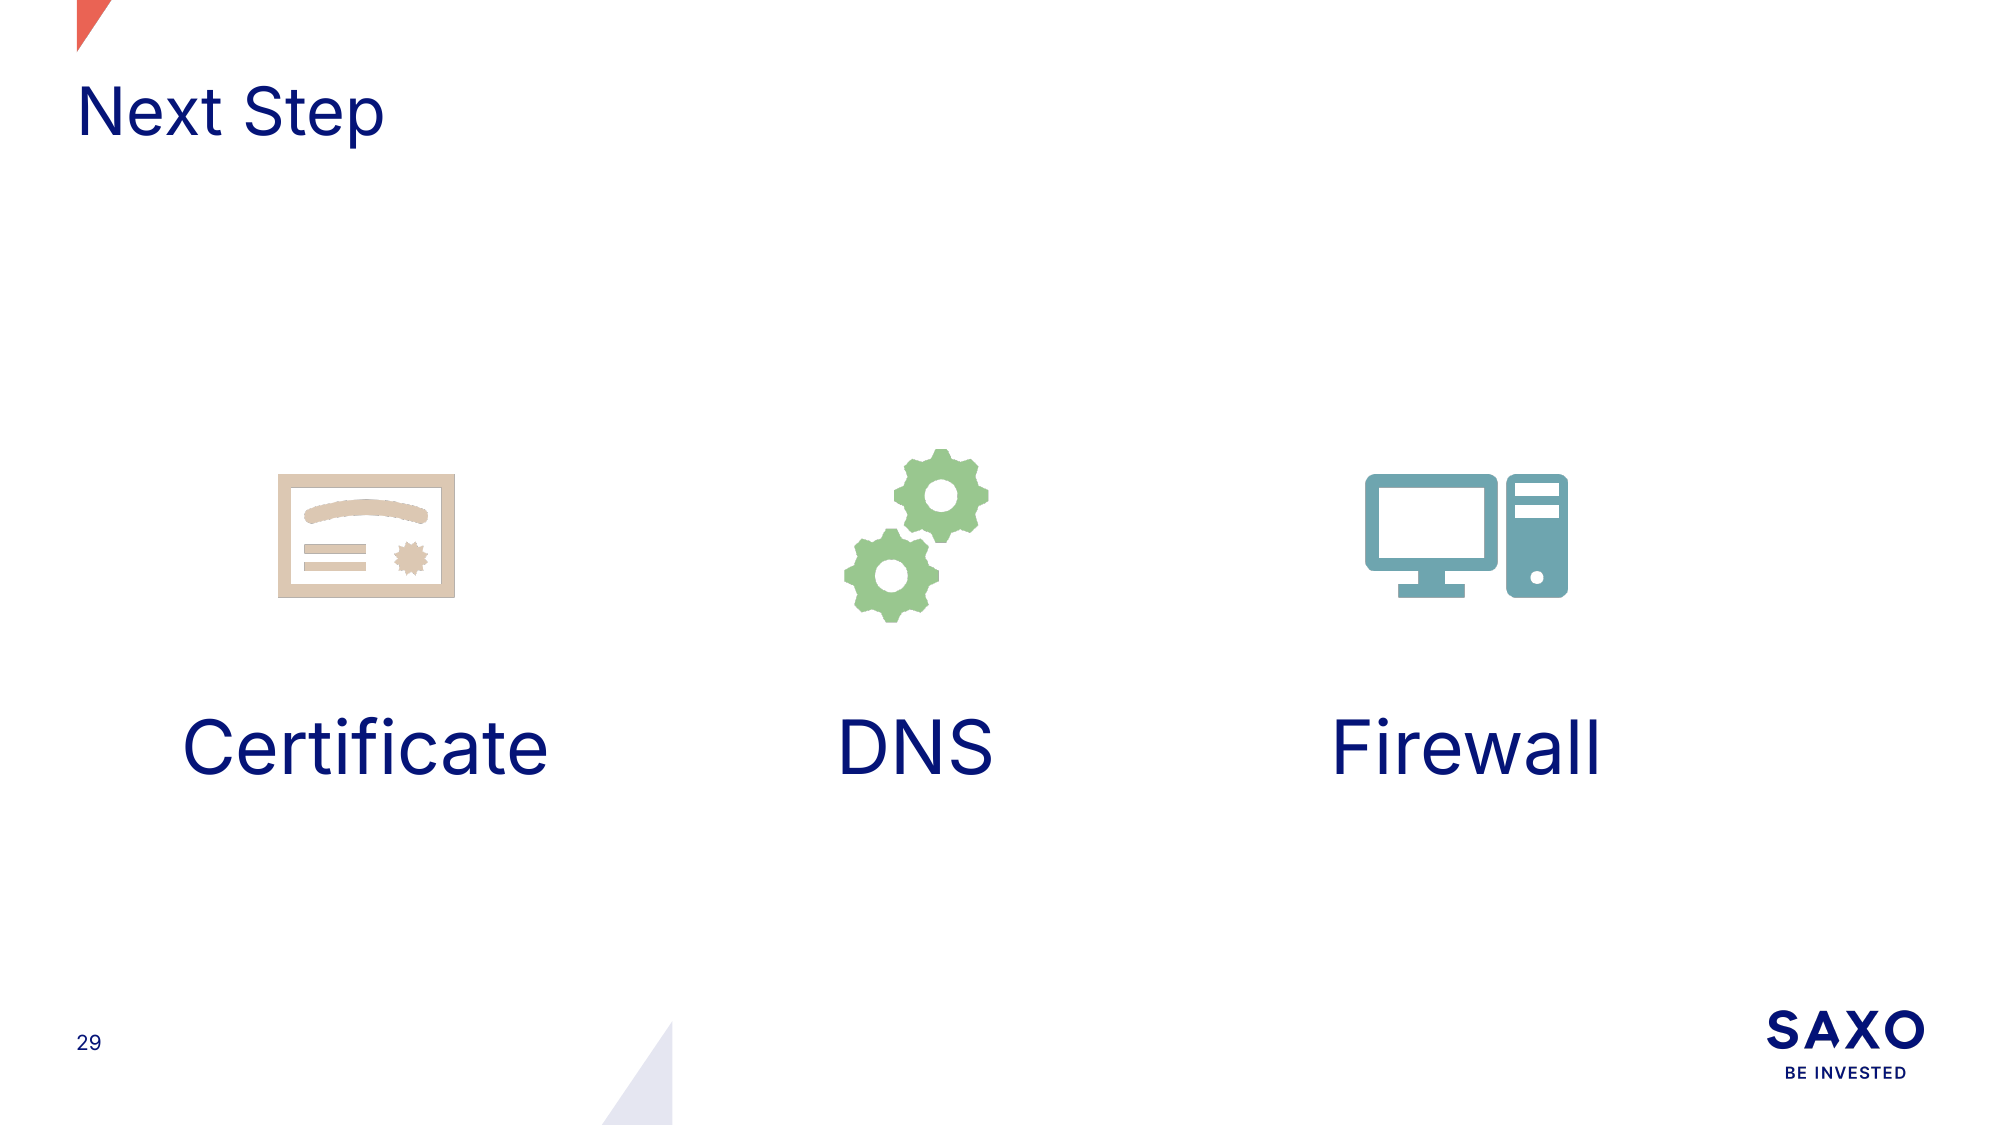

# Next Step

Certificate
DNS
Firewall
29